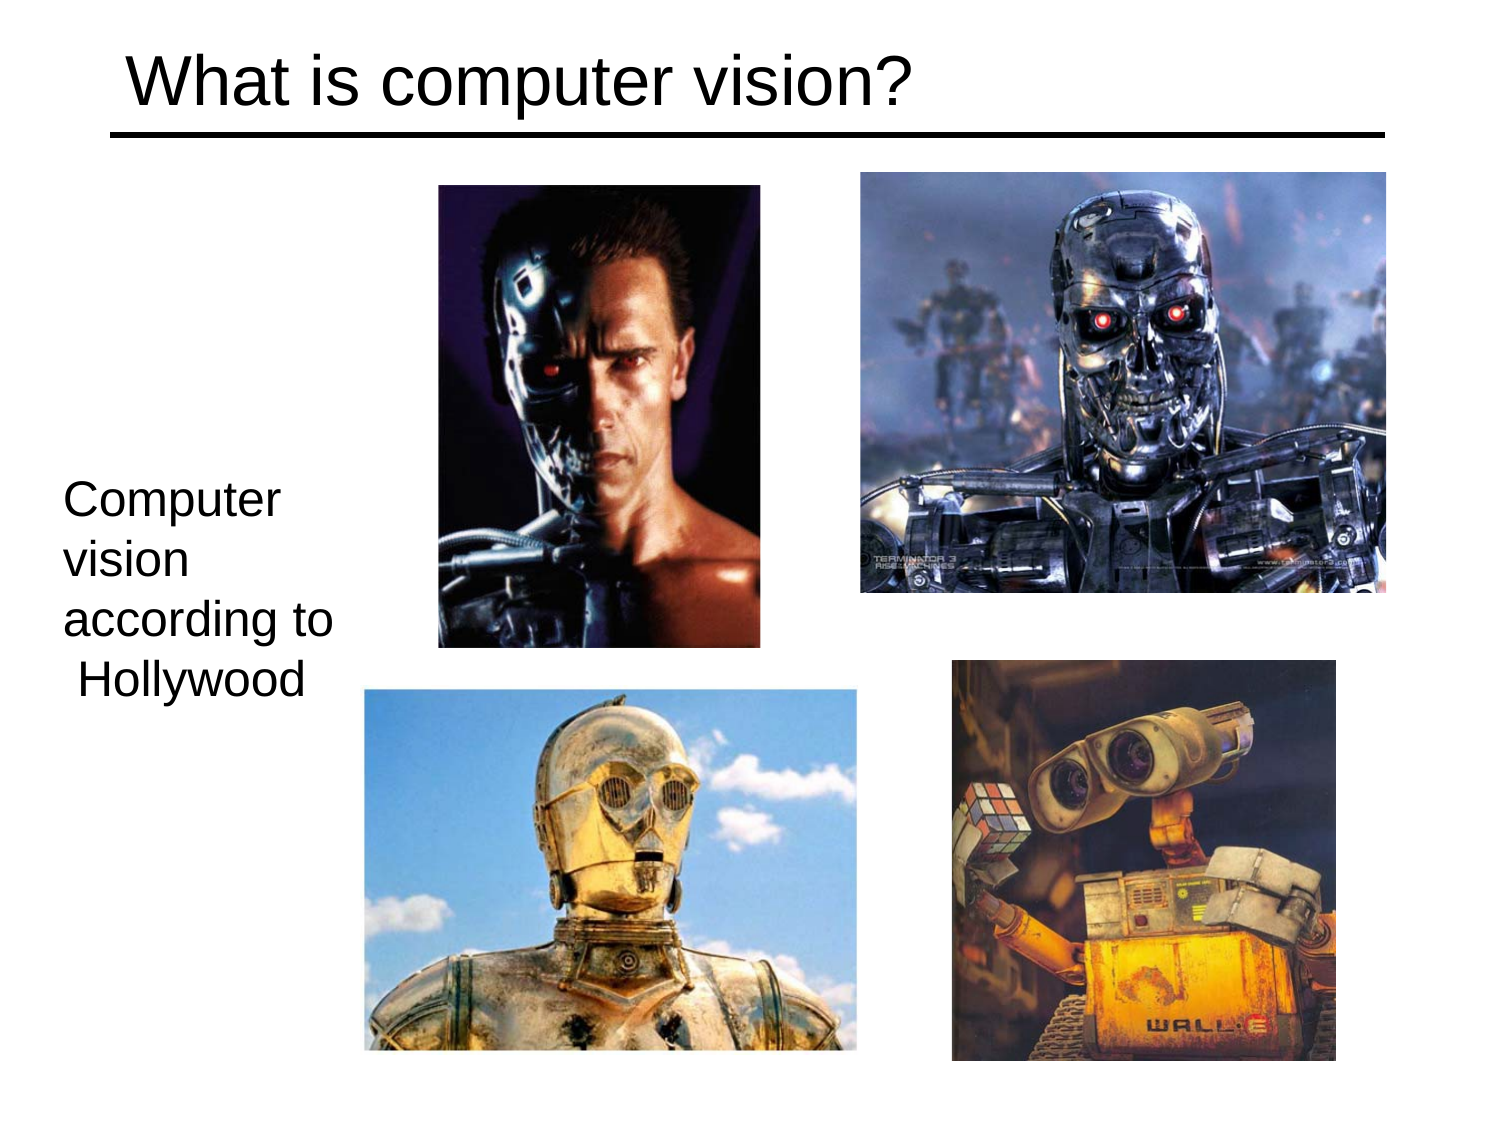

# What is computer vision?

Computer  vision  according to  Hollywood